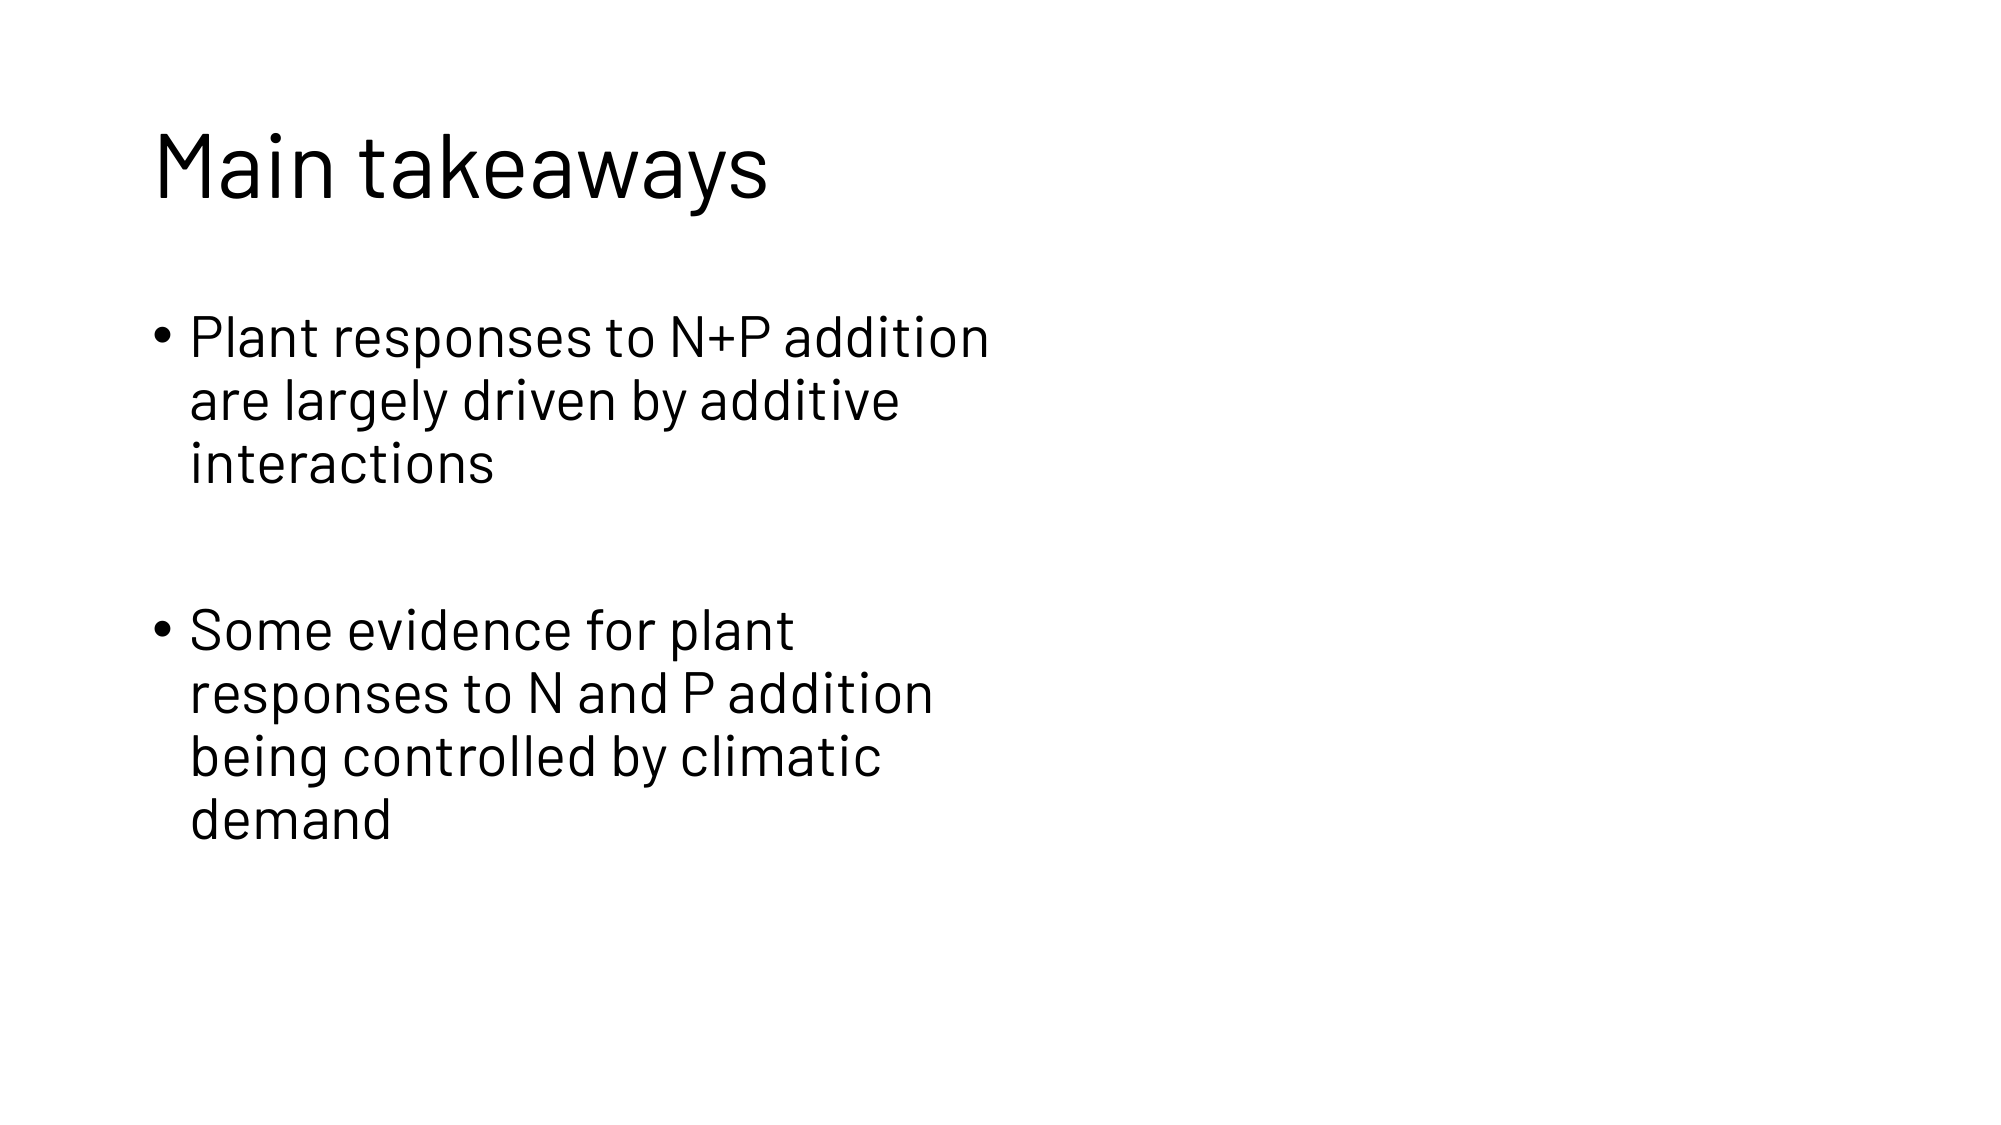

# Main takeaways
Plant responses to N+P addition are largely driven by additive interactions

Some evidence for plant responses to N and P addition being controlled by climatic demand